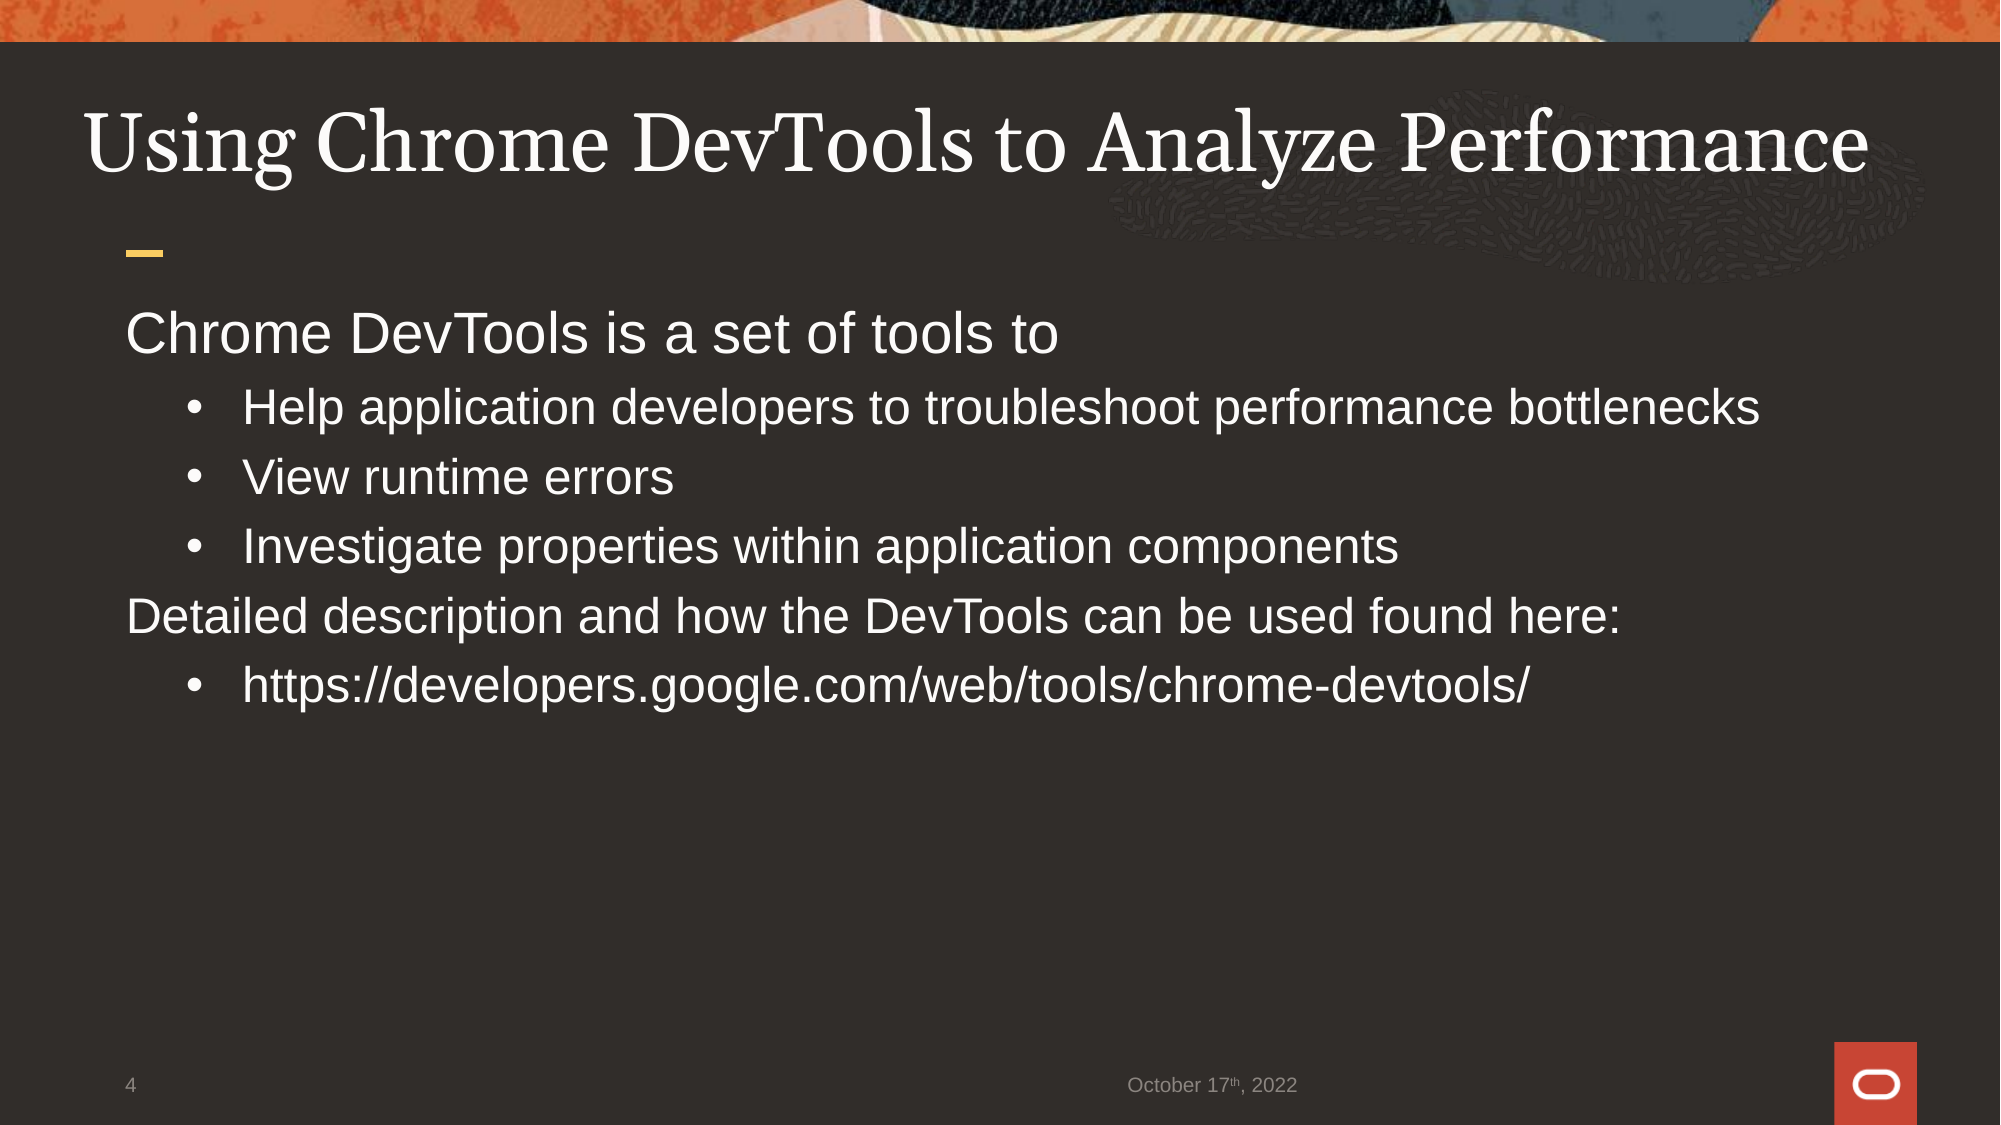

# Using Chrome DevTools to Analyze Performance
Chrome DevTools is a set of tools to
Help application developers to troubleshoot performance bottlenecks
View runtime errors
Investigate properties within application components
Detailed description and how the DevTools can be used found here:
https://developers.google.com/web/tools/chrome-devtools/

4
October 17th, 2022